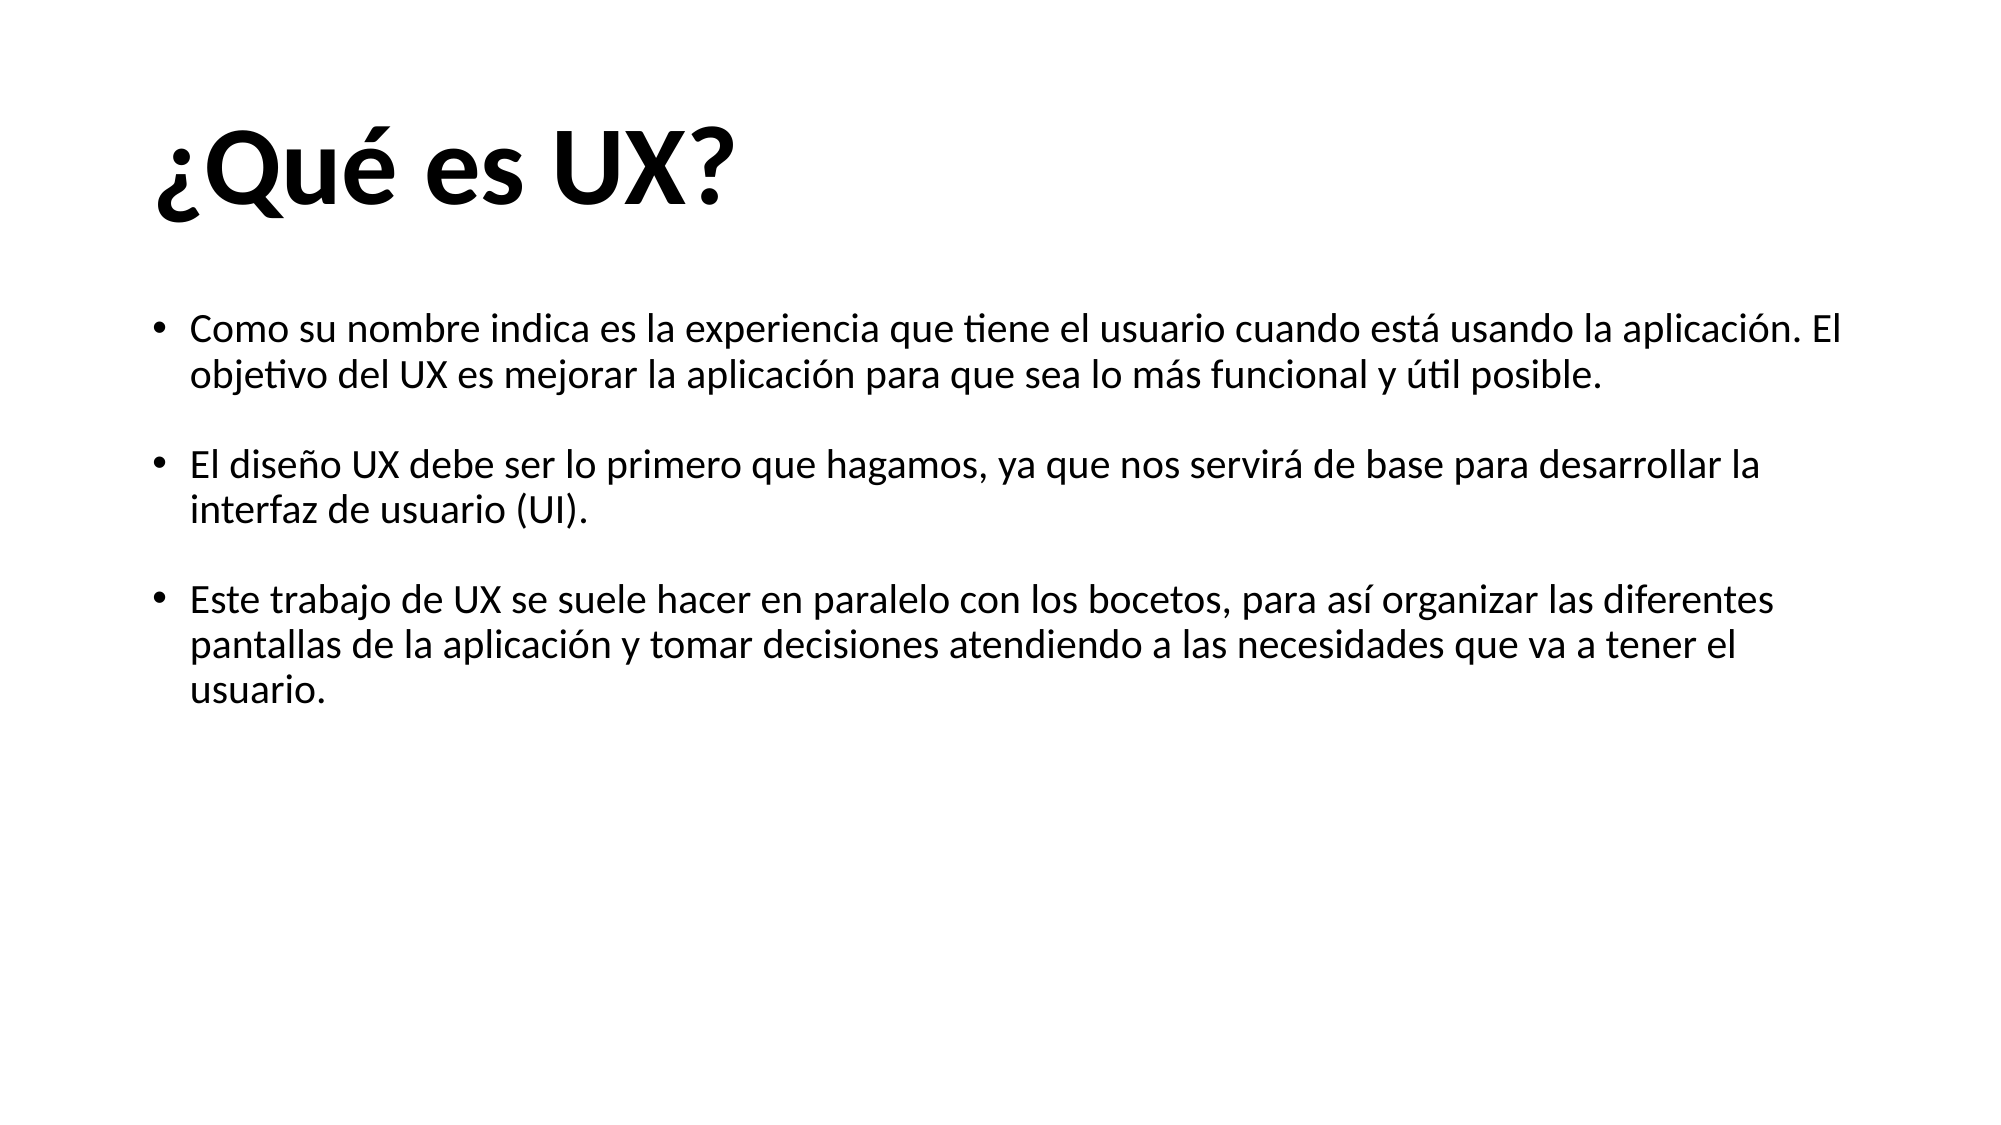

# ¿Qué es UX?
Como su nombre indica es la experiencia que tiene el usuario cuando está usando la aplicación. El objetivo del UX es mejorar la aplicación para que sea lo más funcional y útil posible.

El diseño UX debe ser lo primero que hagamos, ya que nos servirá de base para desarrollar la interfaz de usuario (UI).

Este trabajo de UX se suele hacer en paralelo con los bocetos, para así organizar las diferentes pantallas de la aplicación y tomar decisiones atendiendo a las necesidades que va a tener el usuario.